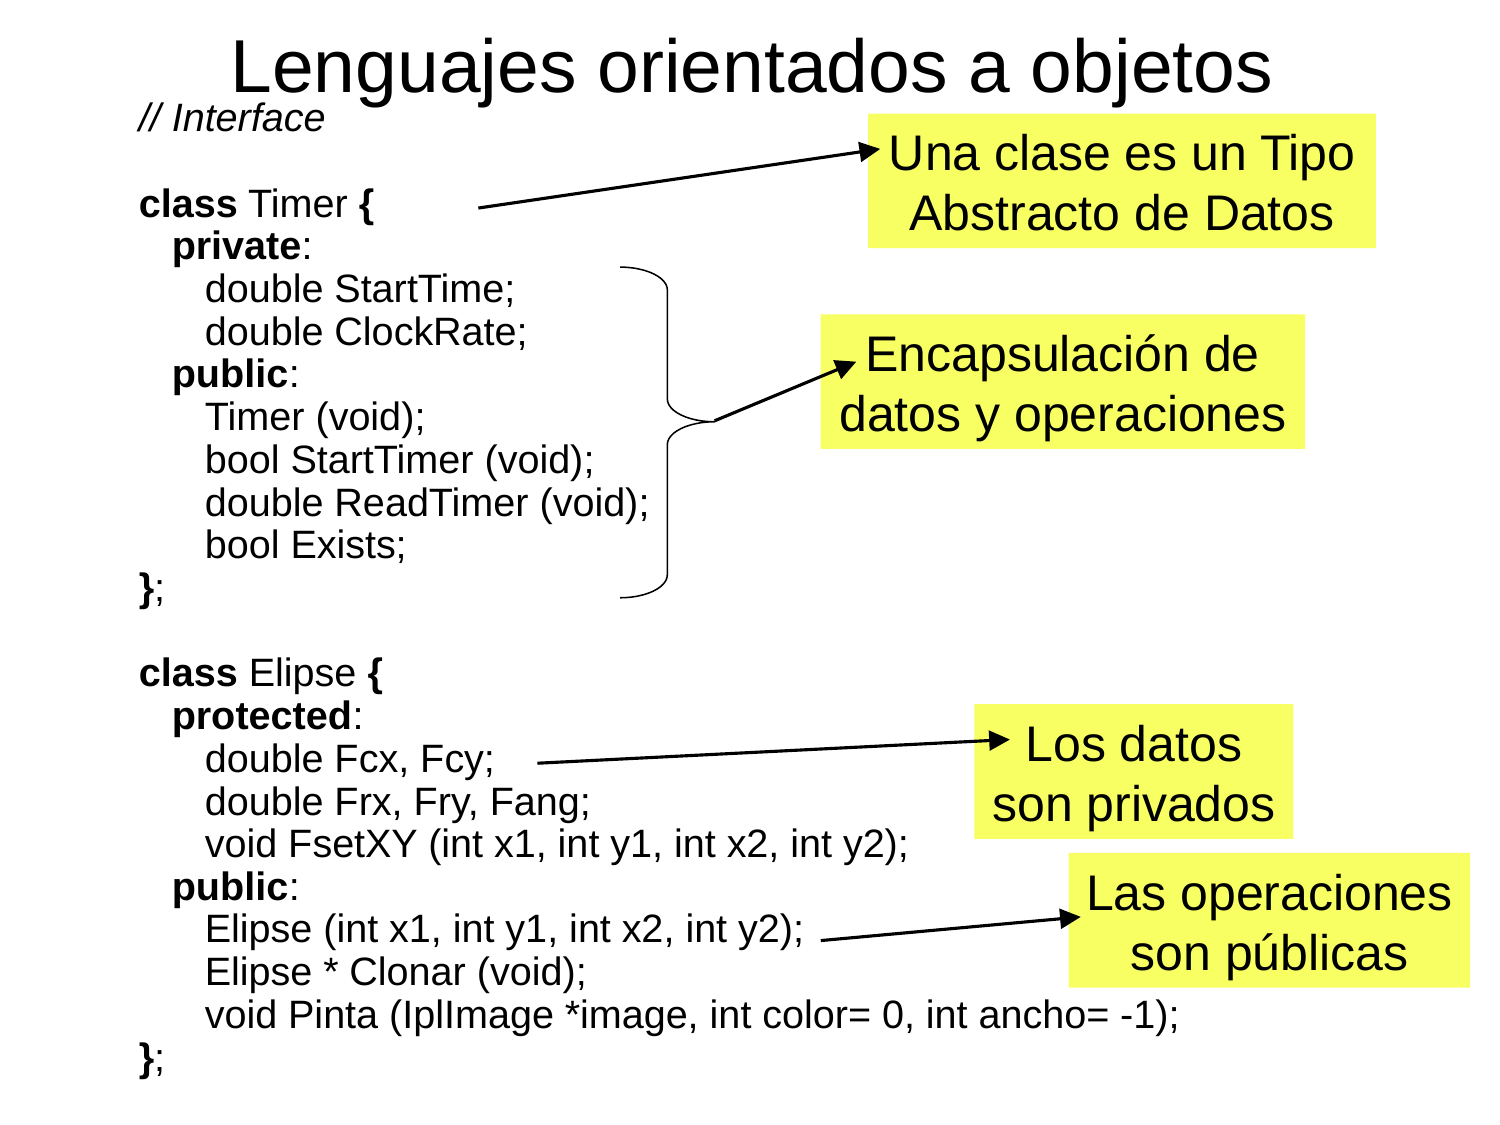

# Lenguajes orientados a objetos
// Interface

class Timer {
   private:
      double StartTime;
      double ClockRate;
   public:
      Timer (void);
      bool StartTimer (void);
      double ReadTimer (void);
      bool Exists;
};

class Elipse {
   protected:
      double Fcx, Fcy;
      double Frx, Fry, Fang;
      void FsetXY (int x1, int y1, int x2, int y2);
   public:
      Elipse (int x1, int y1, int x2, int y2);
      Elipse * Clonar (void);
      void Pinta (IplImage *image, int color= 0, int ancho= -1);
};
Una clase es un Tipo Abstracto de Datos

Encapsulación de datos y operaciones

Los datos son privados

Las operaciones son públicas